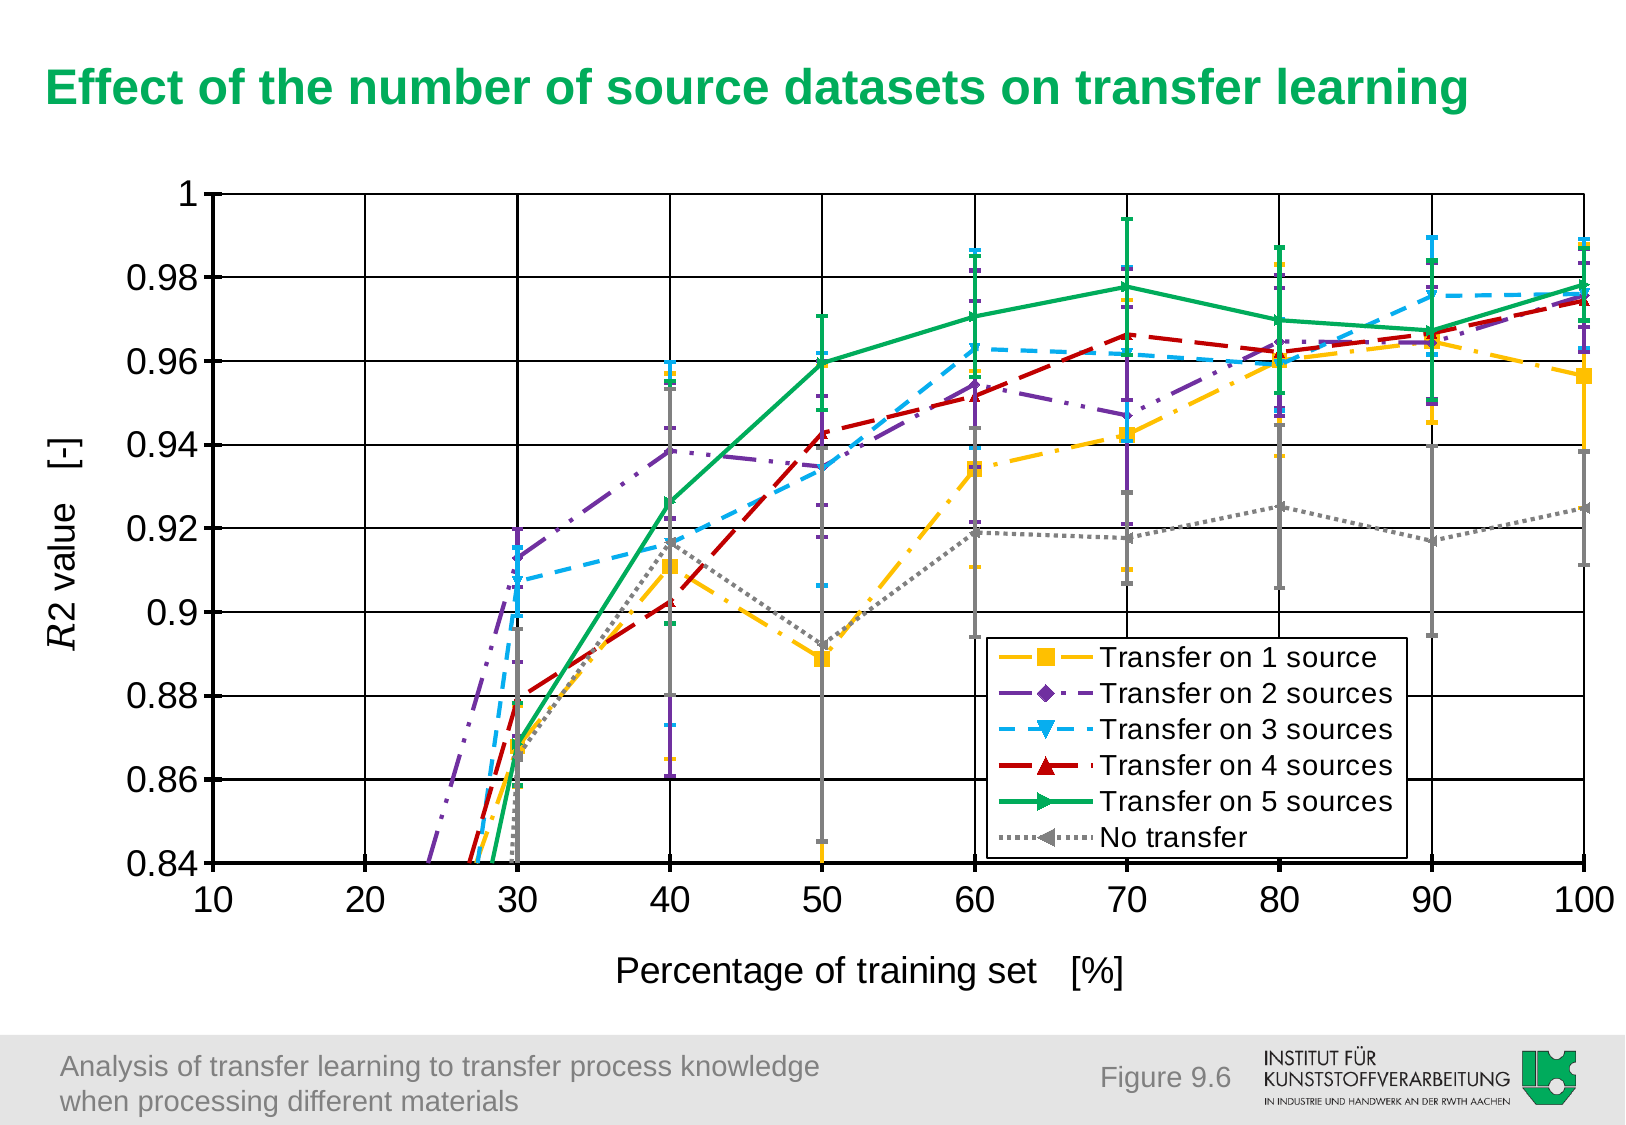

# Effect of the number of source datasets on transfer learning

### Chart

| Category | Transfer on 1 source | Transfer on 2 sources | Transfer on 3 sources | Transfer on 4 sources | Transfer on 5 sources | No transfer |
|---|---|---|---|---|---|---|
| 10 | -0.47718 | -0.657862 | 0.26902 | 0.269249 | 0.340412 | -0.348137 |
| 20 | 0.765241 | 0.788673 | 0.650348 | 0.755732 | 0.698681 | 0.225099 |
| 30 | 0.867878 | 0.912953 | 0.907284 | 0.879237 | 0.86845 | 0.865422 |
| 40 | 0.910912 | 0.938546 | 0.916382 | 0.902469 | 0.926293 | 0.916698 |
| 50 | 0.888788 | 0.934733 | 0.934124 | 0.942798 | 0.959514 | 0.892198 |
| 60 | 0.934186 | 0.954445 | 0.962901 | 0.951615 | 0.970638 | 0.919008 |
| 70 | 0.942364 | 0.946998 | 0.96164 | 0.966353 | 0.977765 | 0.917695 |
| 80 | 0.960127 | 0.964657 | 0.959071 | 0.9621 | 0.96976 | 0.925273 |
| 90 | 0.964682 | 0.964374 | 0.975524 | 0.966592 | 0.967291 | 0.91701 |
| 100 | 0.95642 | 0.97572 | 0.976035 | 0.974434 | 0.978306 | 0.924858 |
Figure 9.6